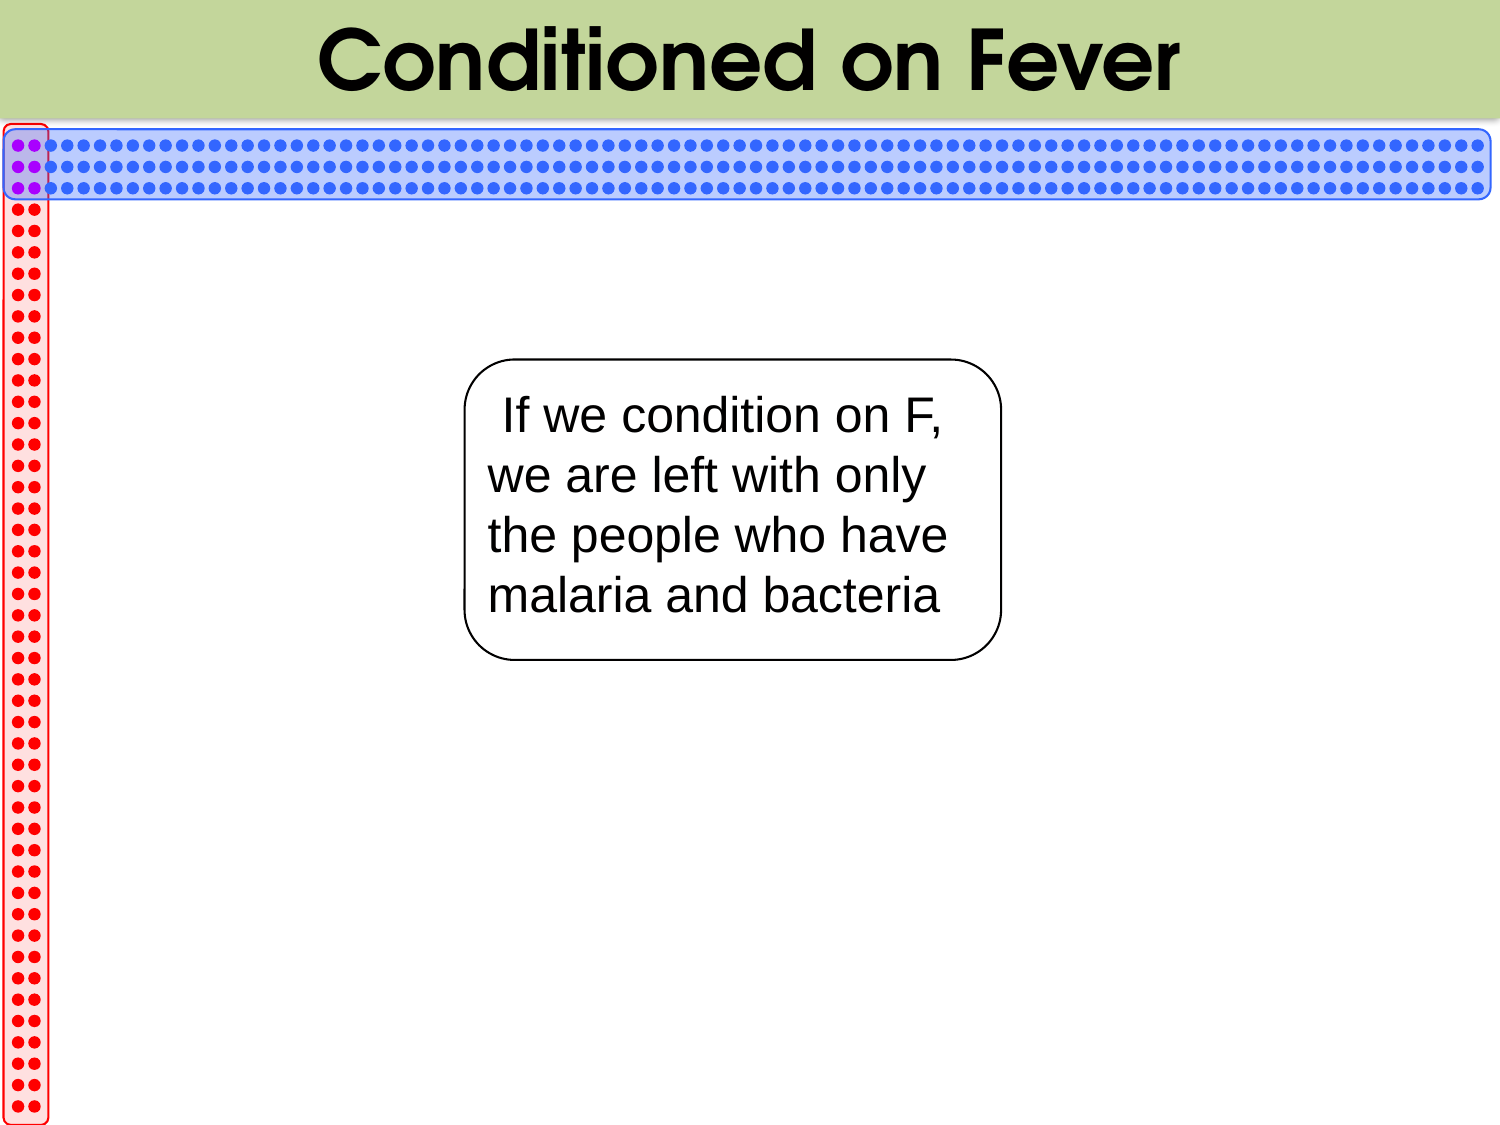

Conditioned on Fever

 If we condition on F, we are left with only the people who have malaria and bacteria